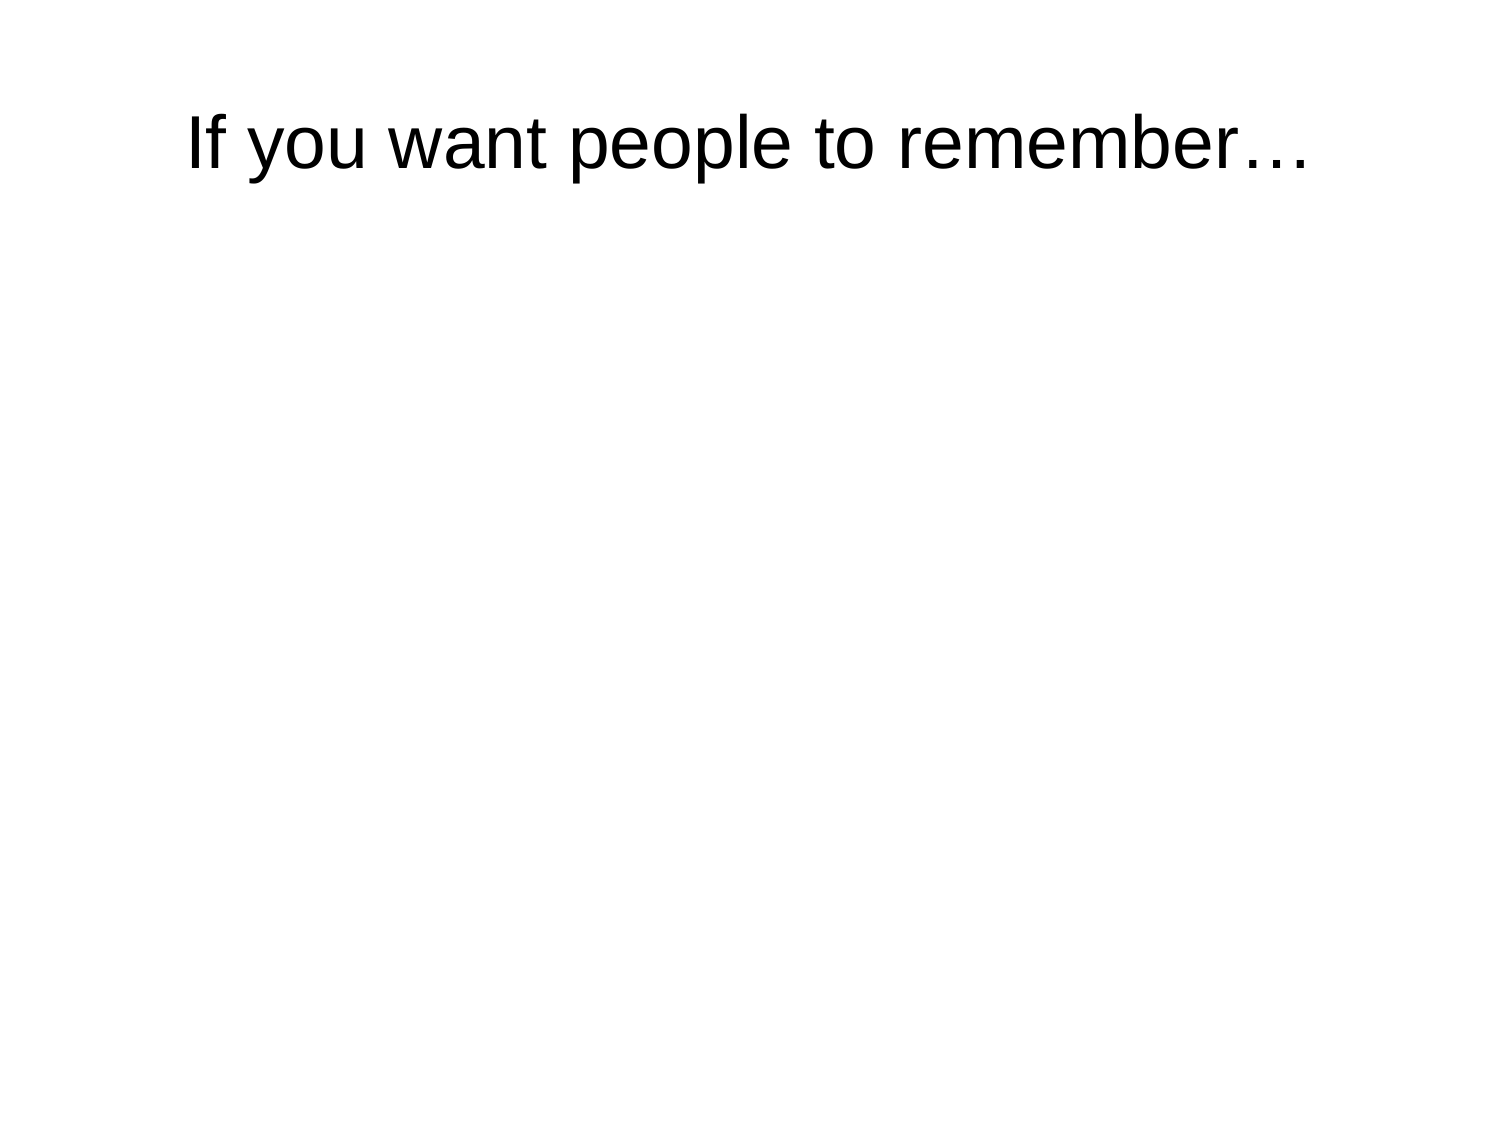

# If you want people to remember…